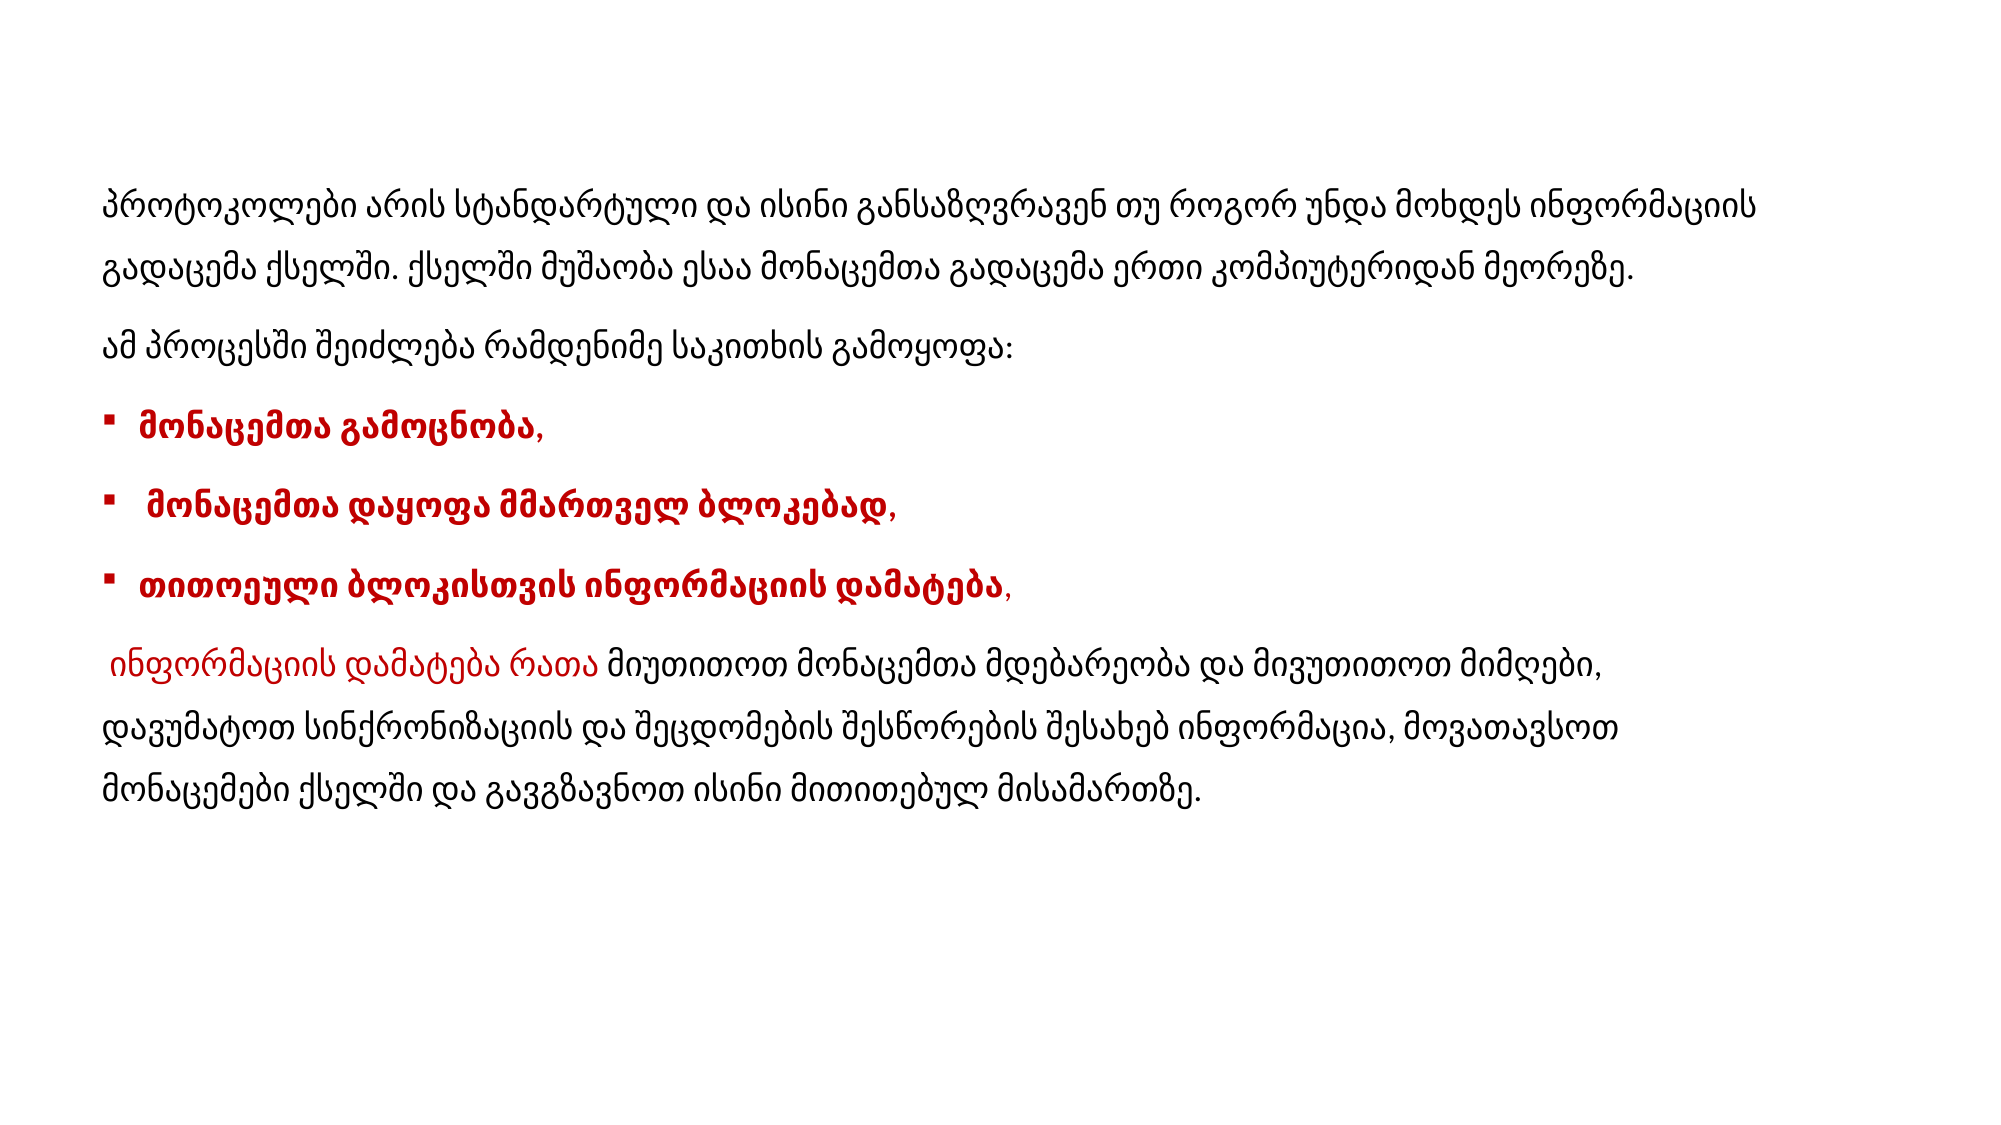

პროტოკოლები არის სტანდარტული და ისინი განსაზღვრავენ თუ როგორ უნდა მოხდეს ინფორმაციის გადაცემა ქსელში. ქსელში მუშაობა ესაა მონაცემთა გადაცემა ერთი კომპიუტერიდან მეორეზე.
ამ პროცესში შეიძლება რამდენიმე საკითხის გამოყოფა:
მონაცემთა გამოცნობა,
 მონაცემთა დაყოფა მმართველ ბლოკებად,
თითოეული ბლოკისთვის ინფორმაციის დამატება,
 ინფორმაციის დამატება რათა მიუთითოთ მონაცემთა მდებარეობა და მივუთითოთ მიმღები, დავუმატოთ სინქრონიზაციის და შეცდომების შესწორების შესახებ ინფორმაცია, მოვათავსოთ მონაცემები ქსელში და გავგზავნოთ ისინი მითითებულ მისამართზე.